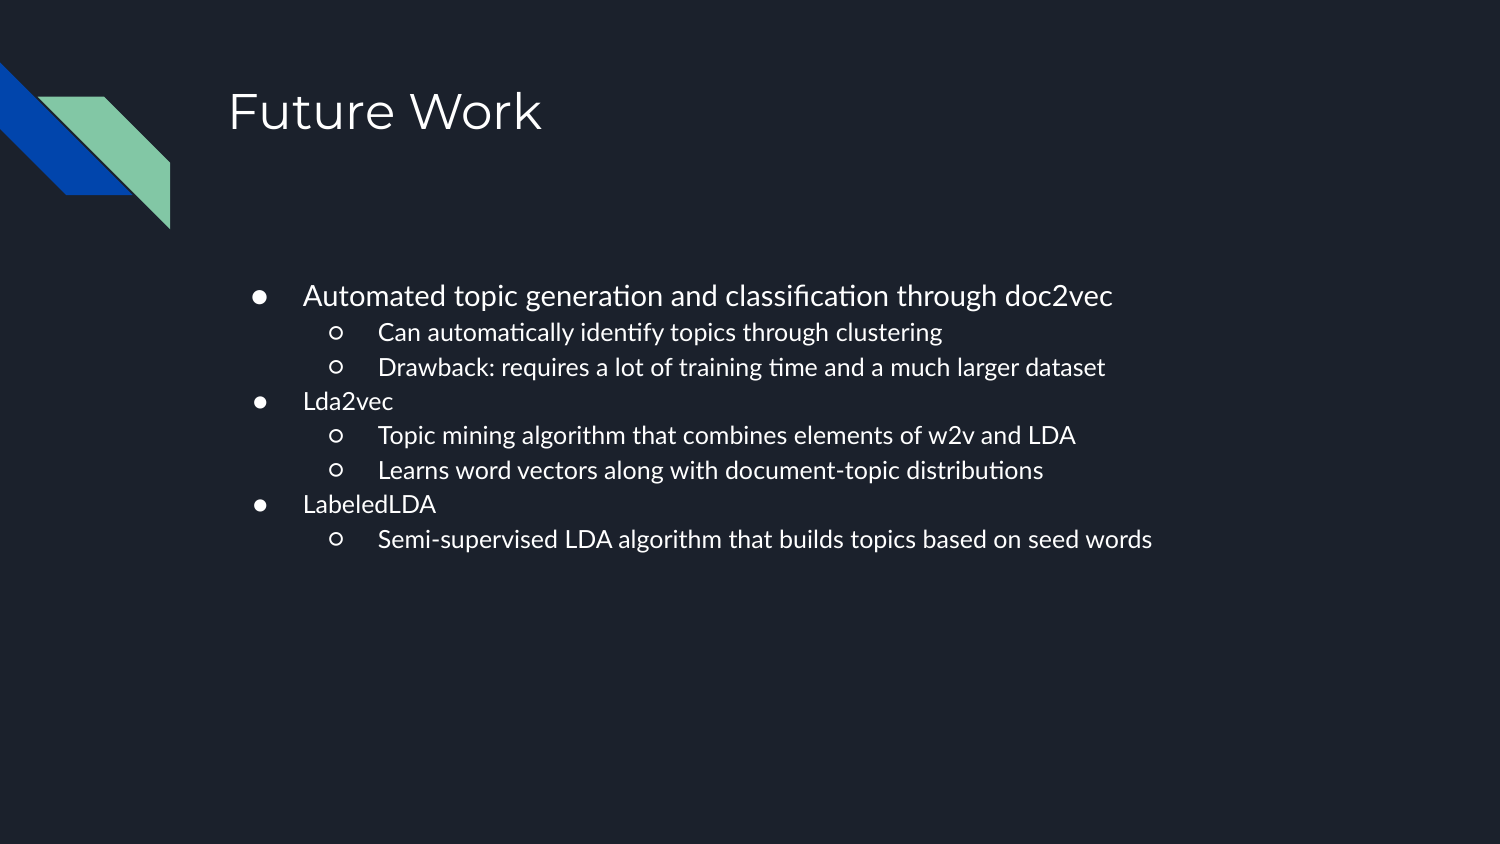

# Future Work
Automated topic generation and classification through doc2vec
Can automatically identify topics through clustering
Drawback: requires a lot of training time and a much larger dataset
Lda2vec
Topic mining algorithm that combines elements of w2v and LDA
Learns word vectors along with document-topic distributions
LabeledLDA
Semi-supervised LDA algorithm that builds topics based on seed words